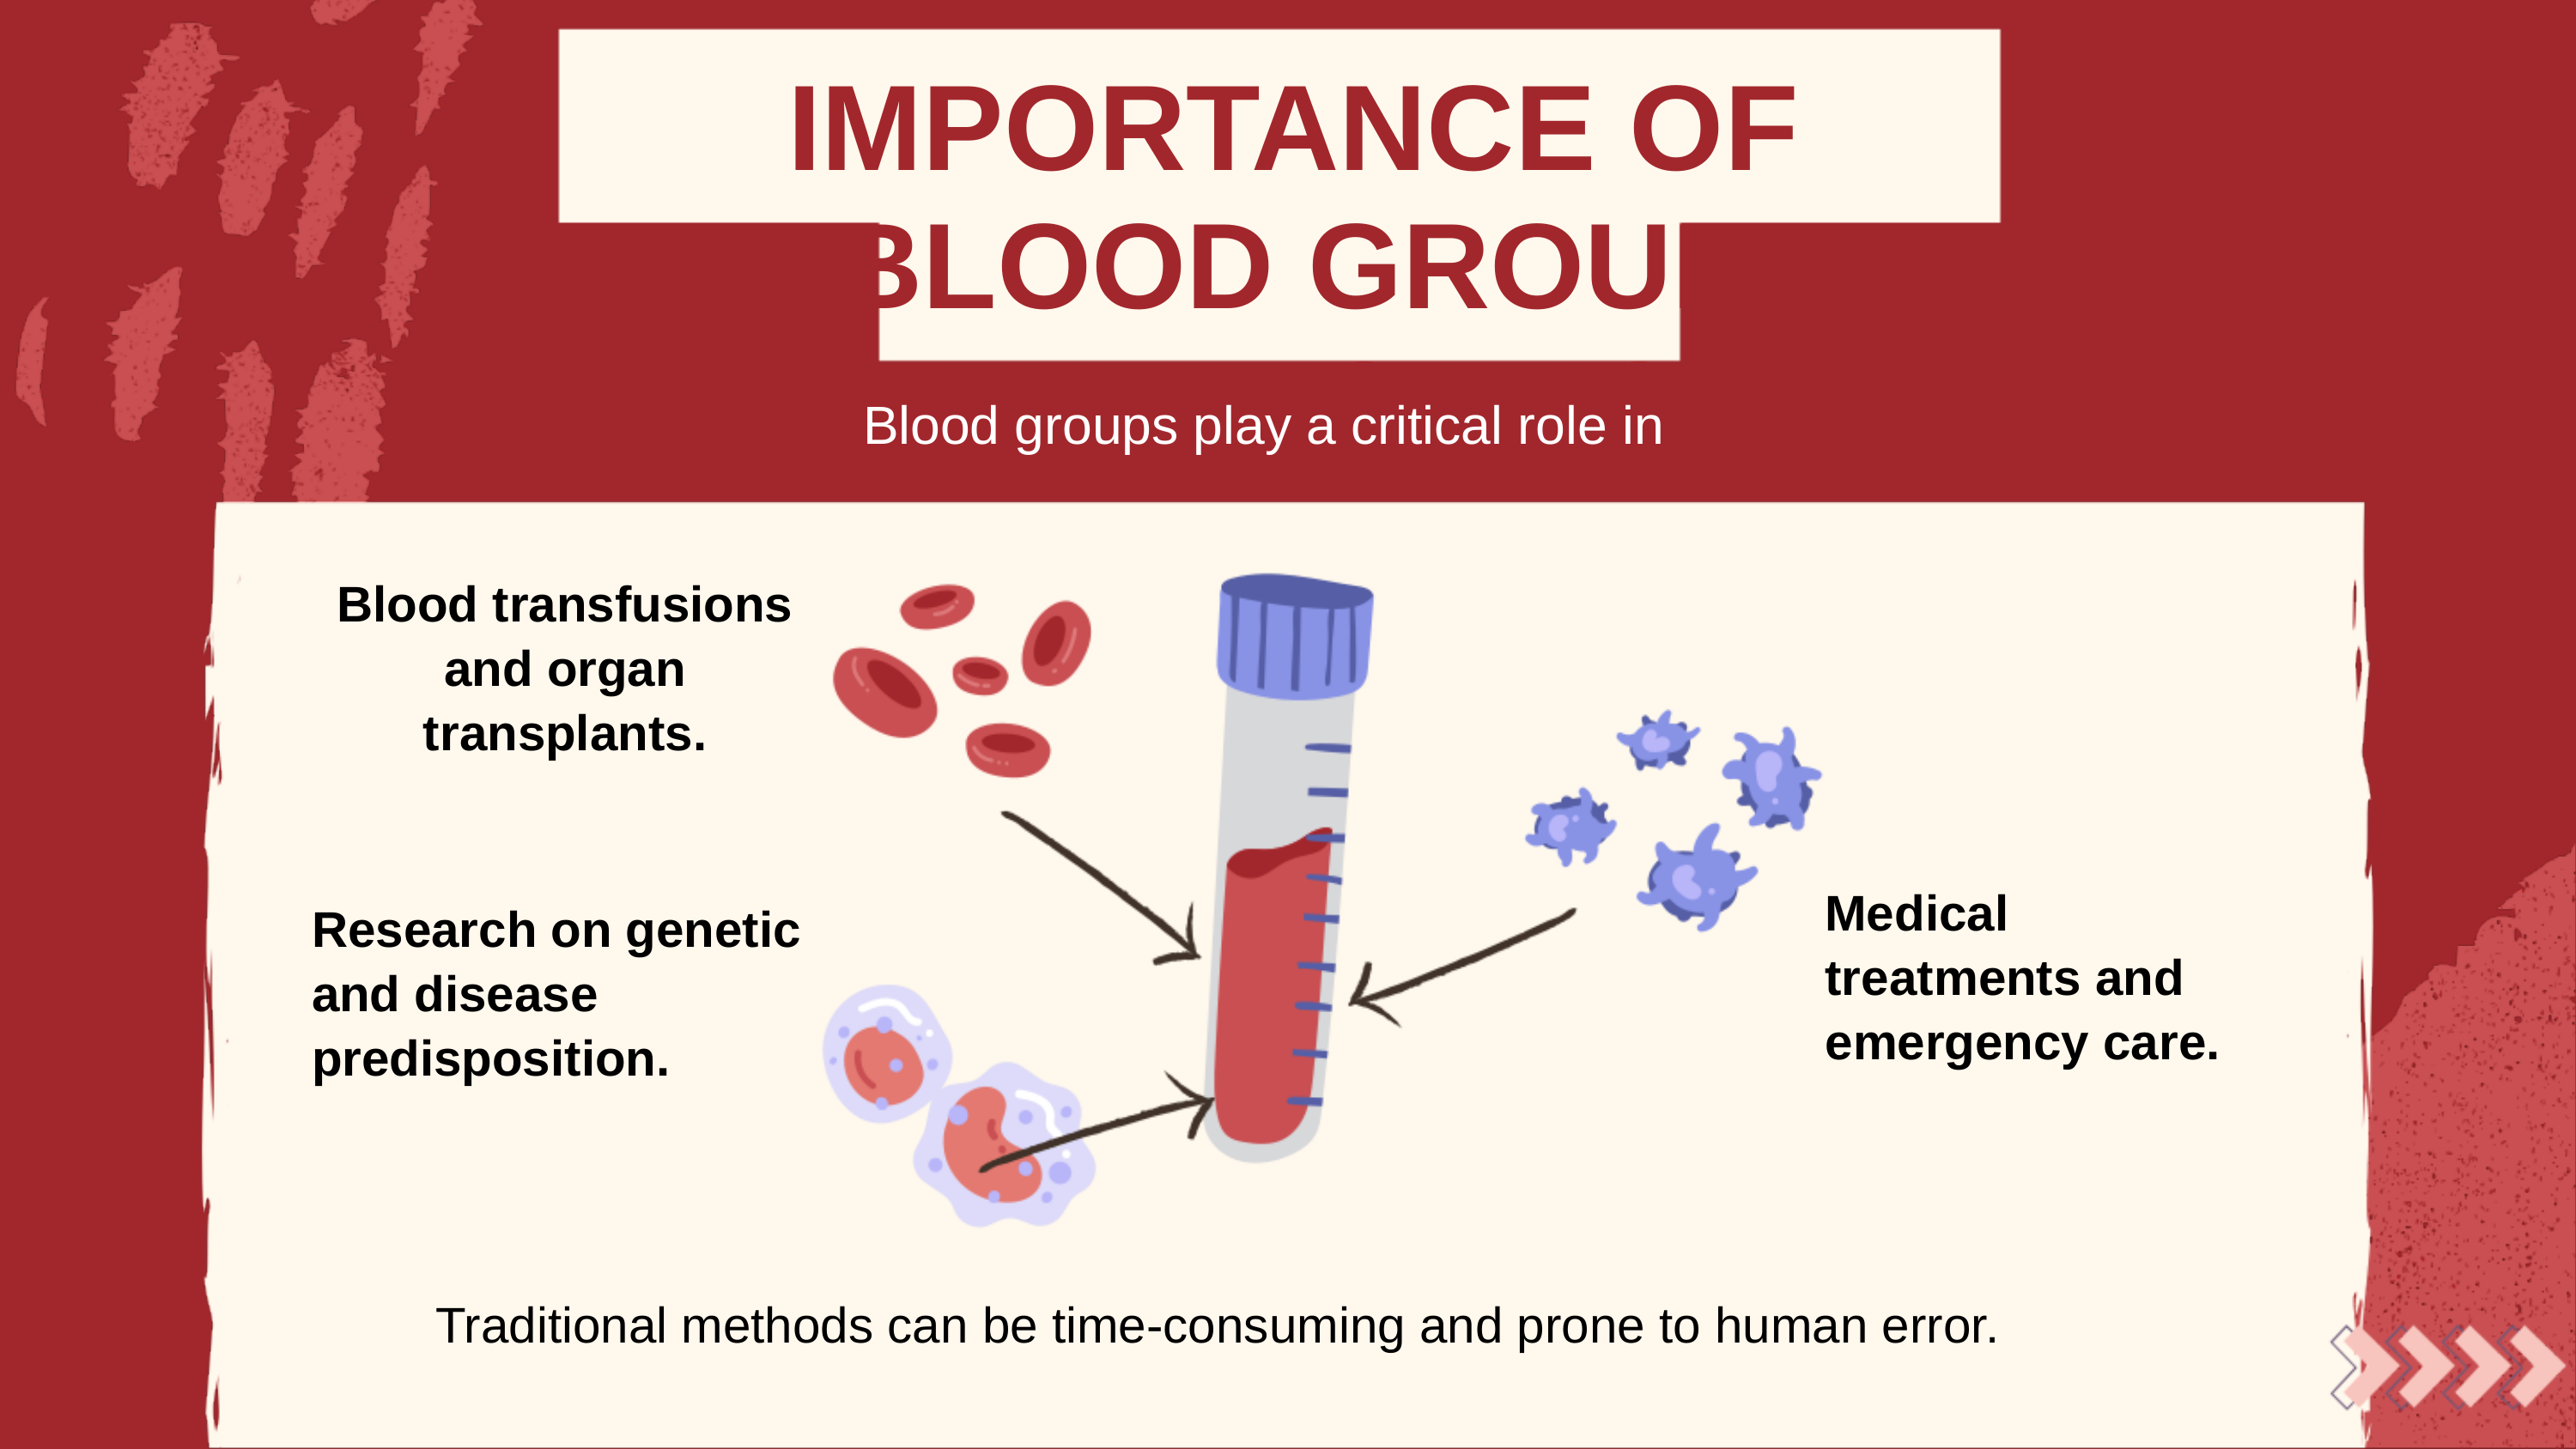

IMPORTANCE OF BLOOD GROUP IDENTIFICATION
Blood groups play a critical role in
Blood transfusions and organ transplants.
Medical treatments and emergency care.
Research on genetic and disease predisposition.
Traditional methods can be time-consuming and prone to human error.